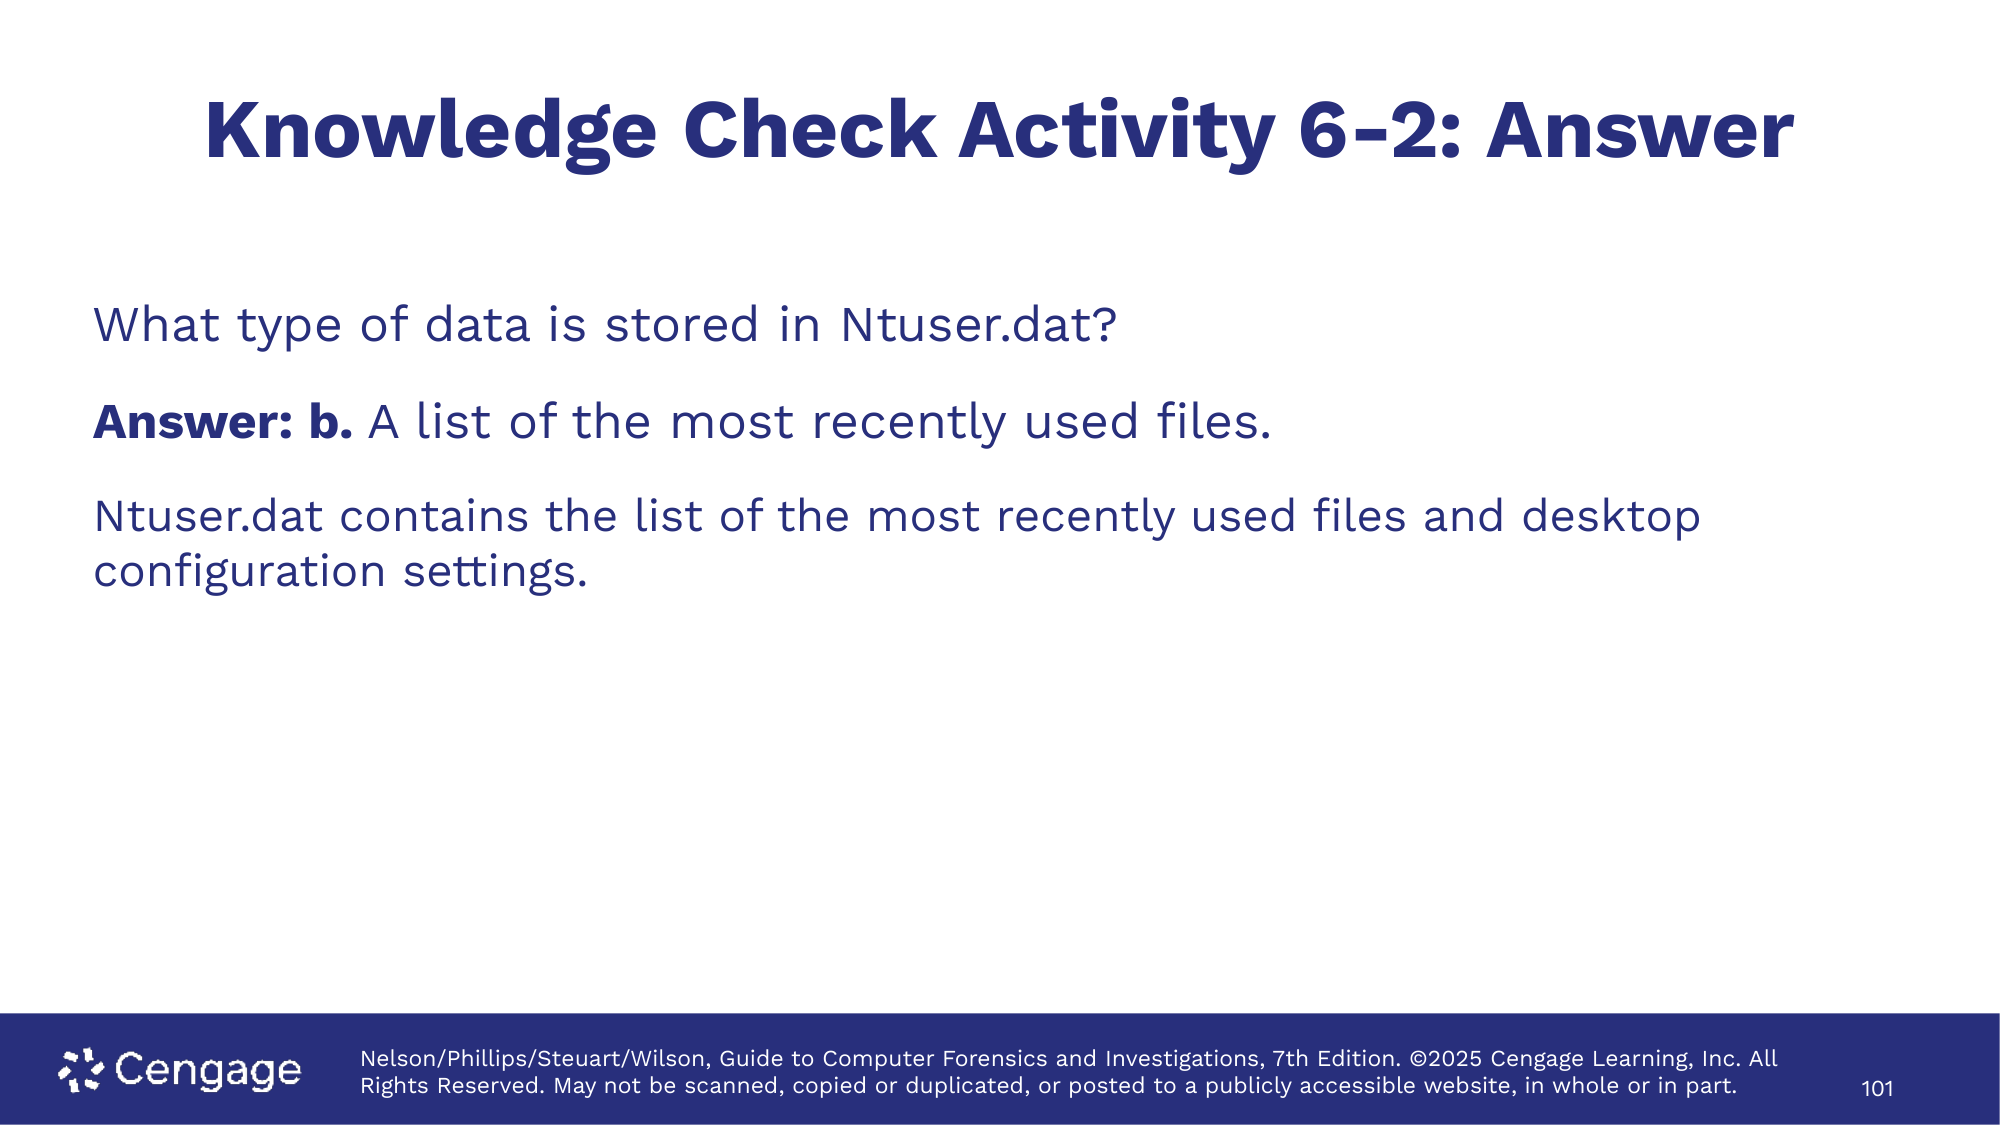

Knowledge Check Activity 6-2: Answer
# What type of data is stored in Ntuser.dat?
Answer: b. A list of the most recently used files.
Ntuser.dat contains the list of the most recently used files and desktop configuration settings.